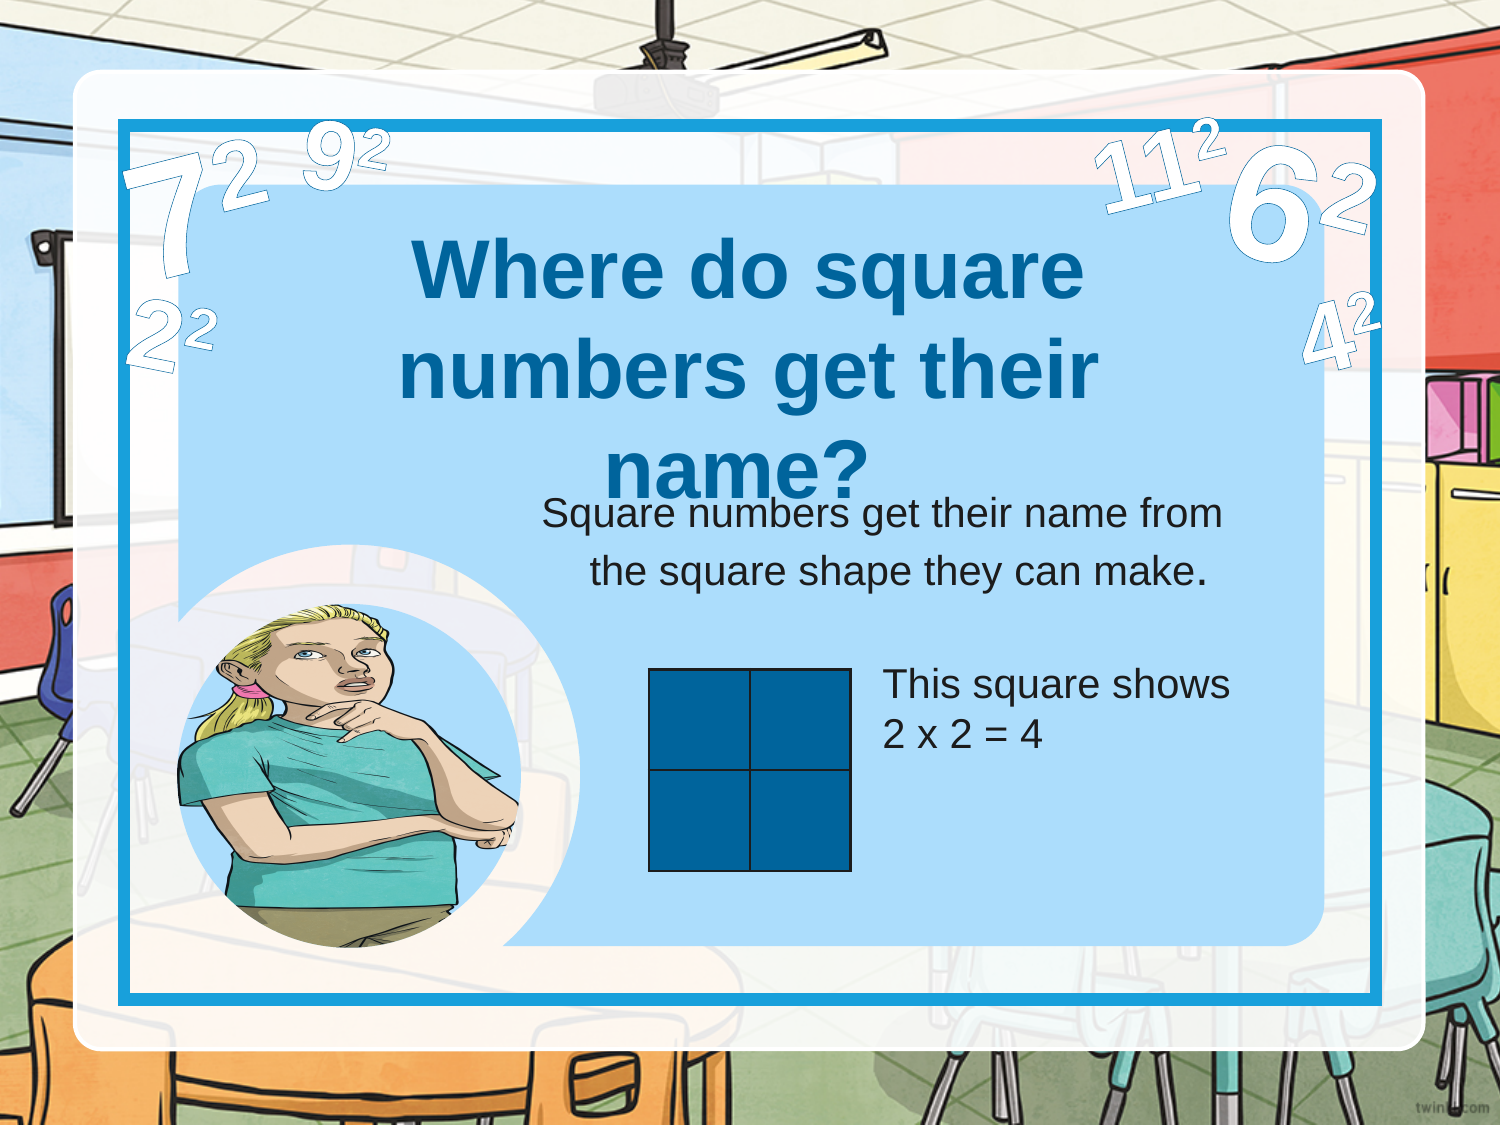

92
112
62
72
42
22

Where do square numbers get their name?
Square numbers get their name from the square shape they can make.

This square shows
2 x 2 = 4
|  |  |
| --- | --- |
|  |  |